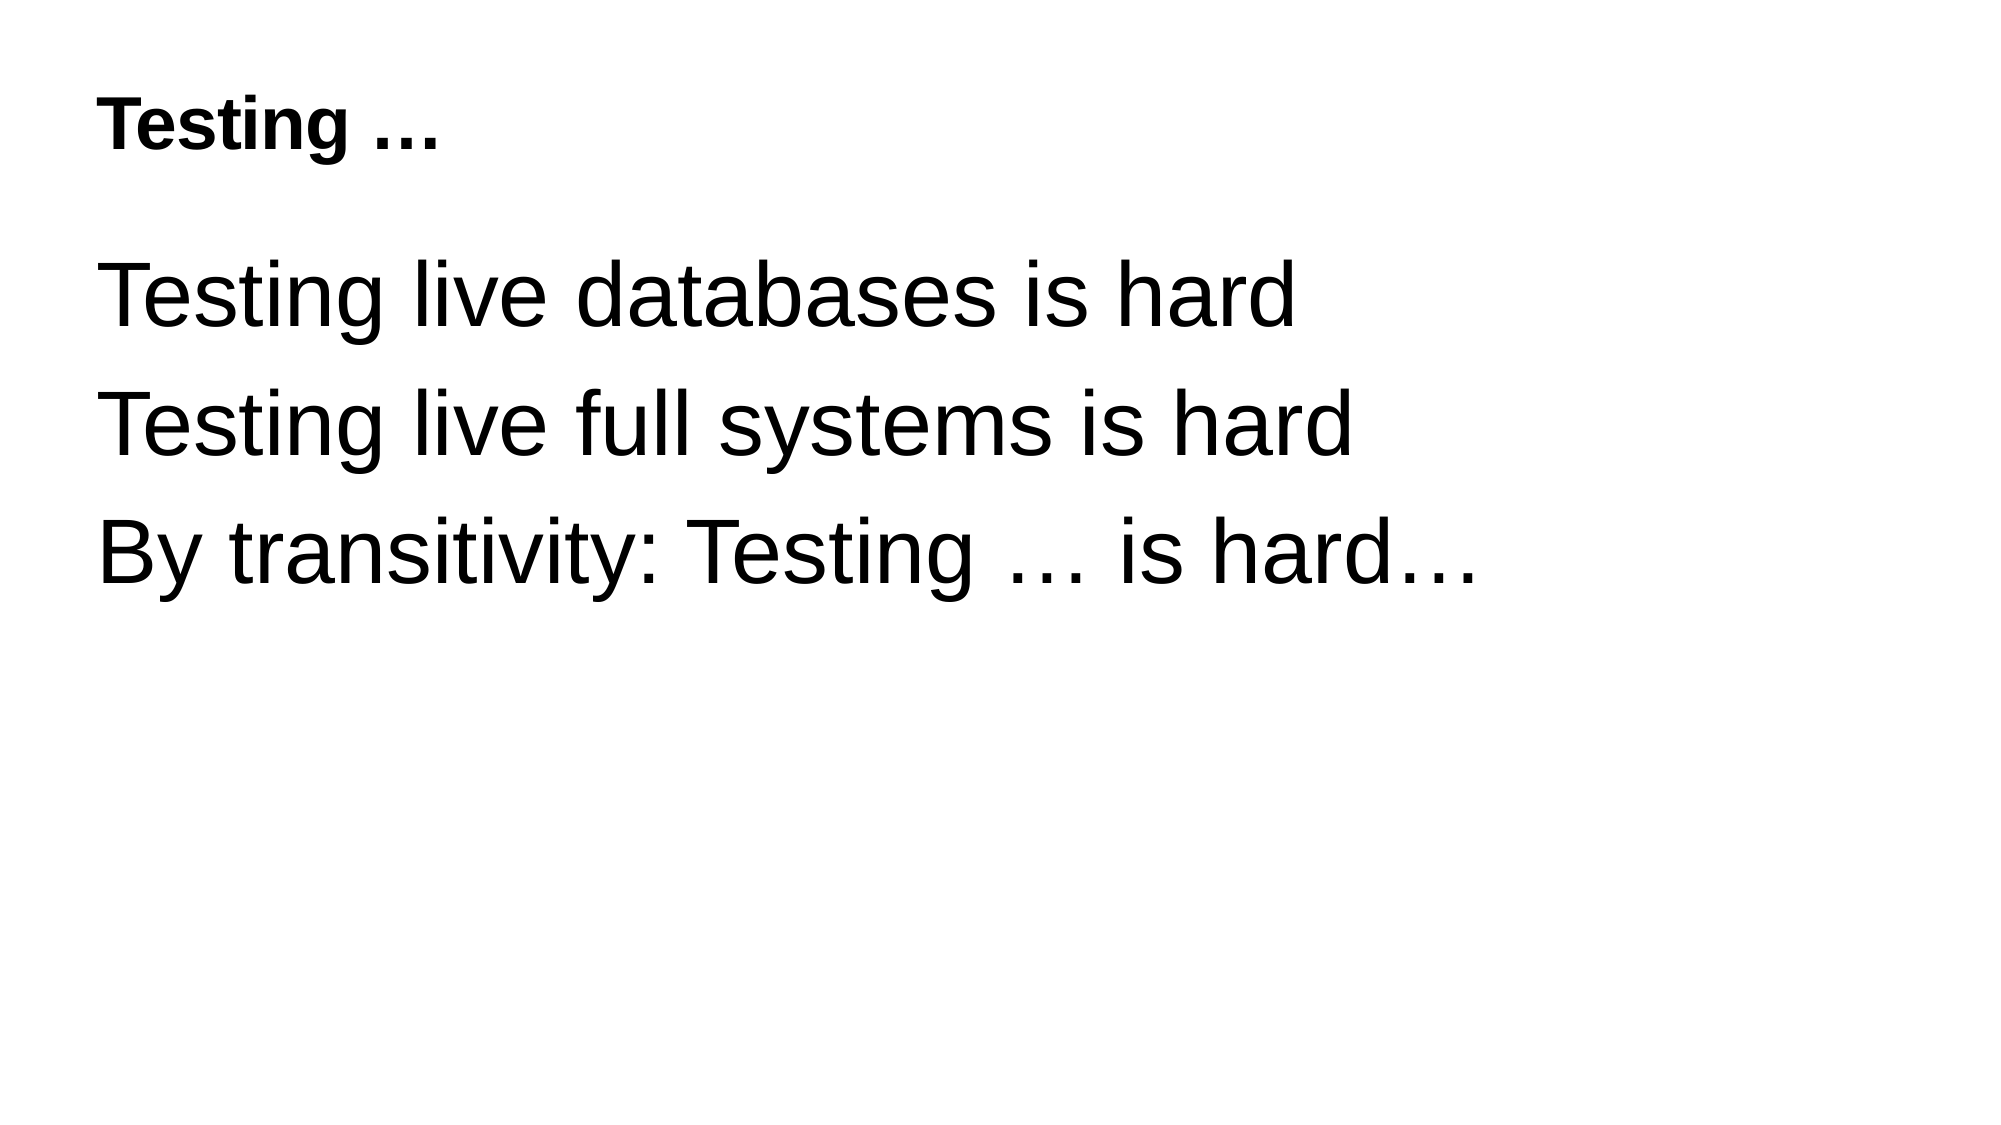

# Testing …
Testing live databases is hard
Testing live full systems is hard
By transitivity: Testing … is hard…